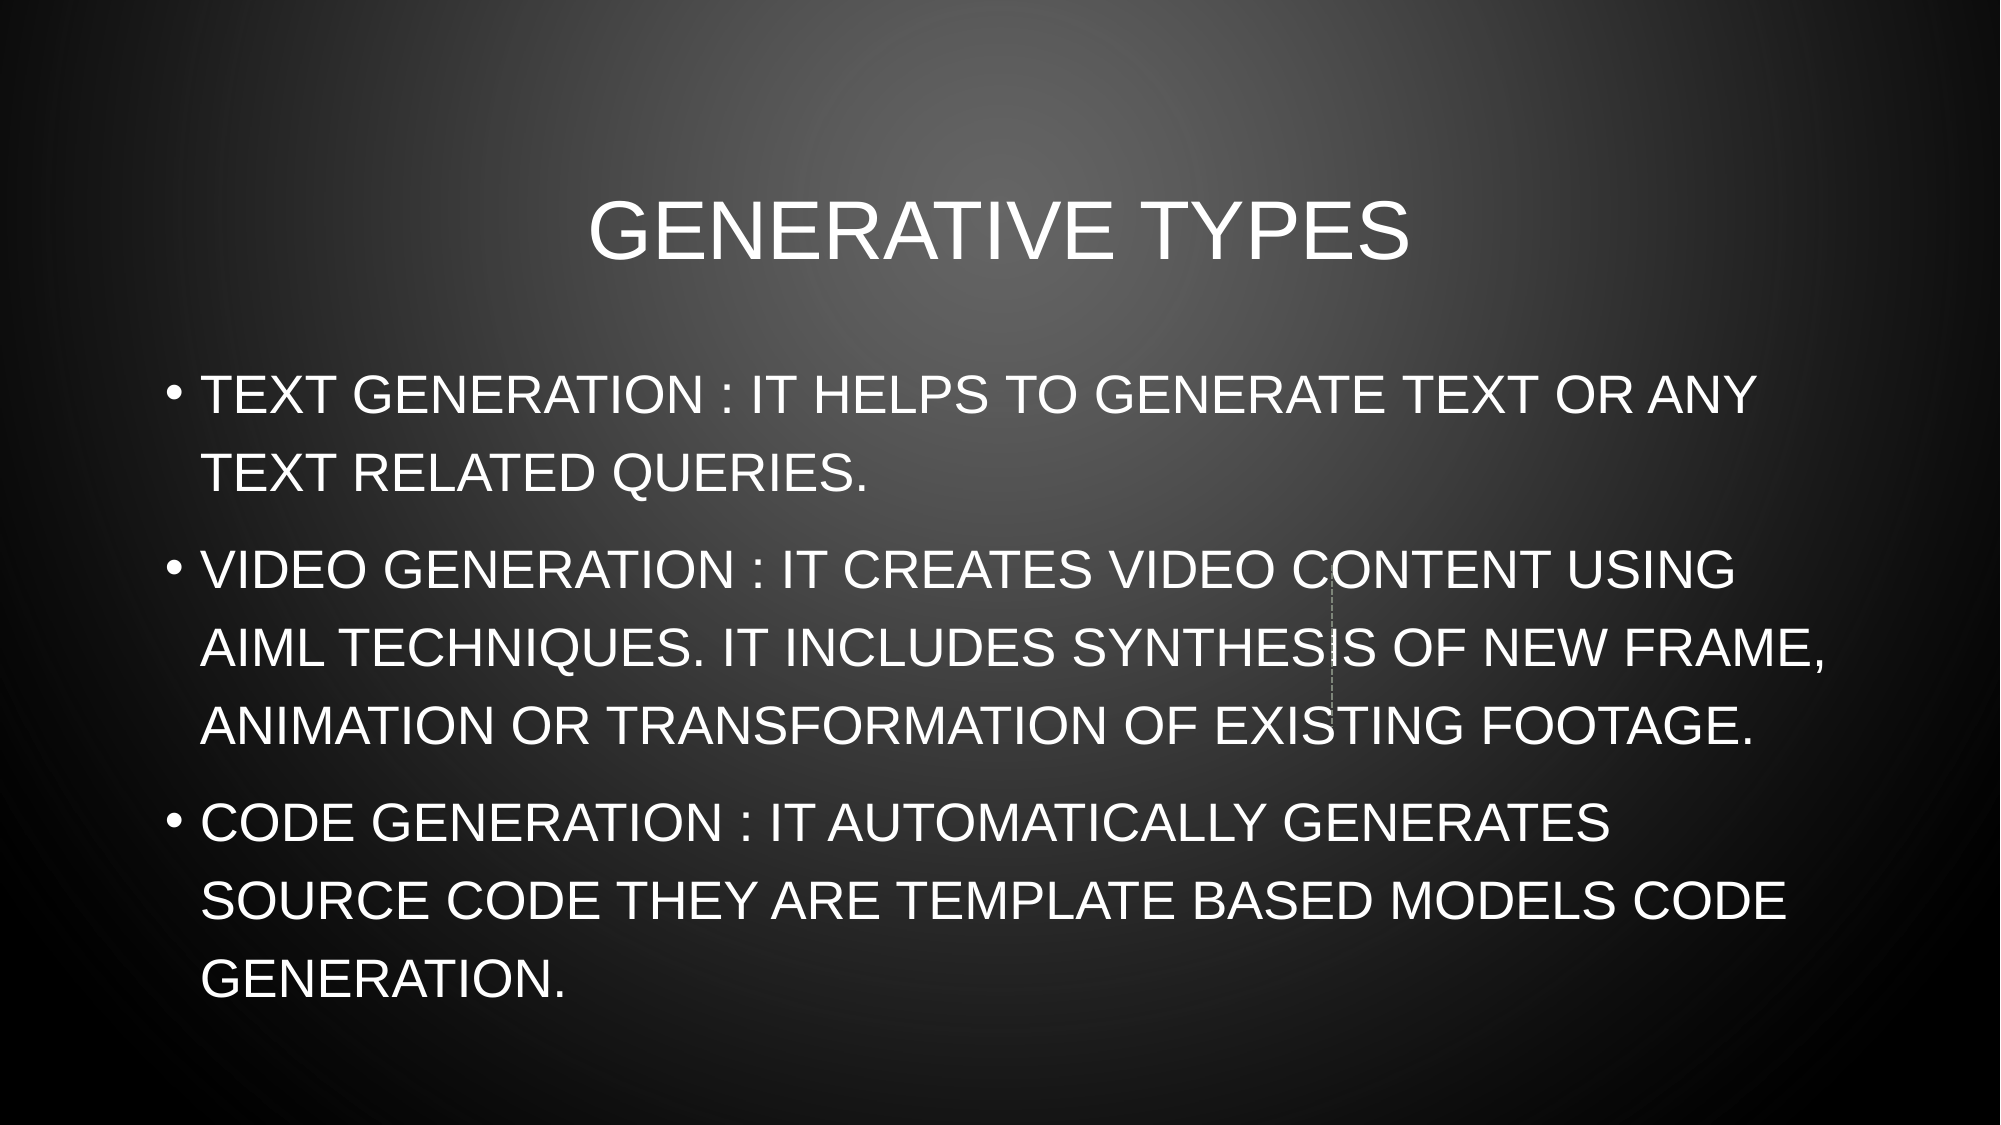

.
# GENERATIVE TYPES
Text Generation : It helps to generate text or any text related queries.
Video Generation : It creates video content using AIML techniques. It includes synthesis of new frame, animation or transformation of existing footage.
Code Generation : It automatically generates source code they are template based models code generation.